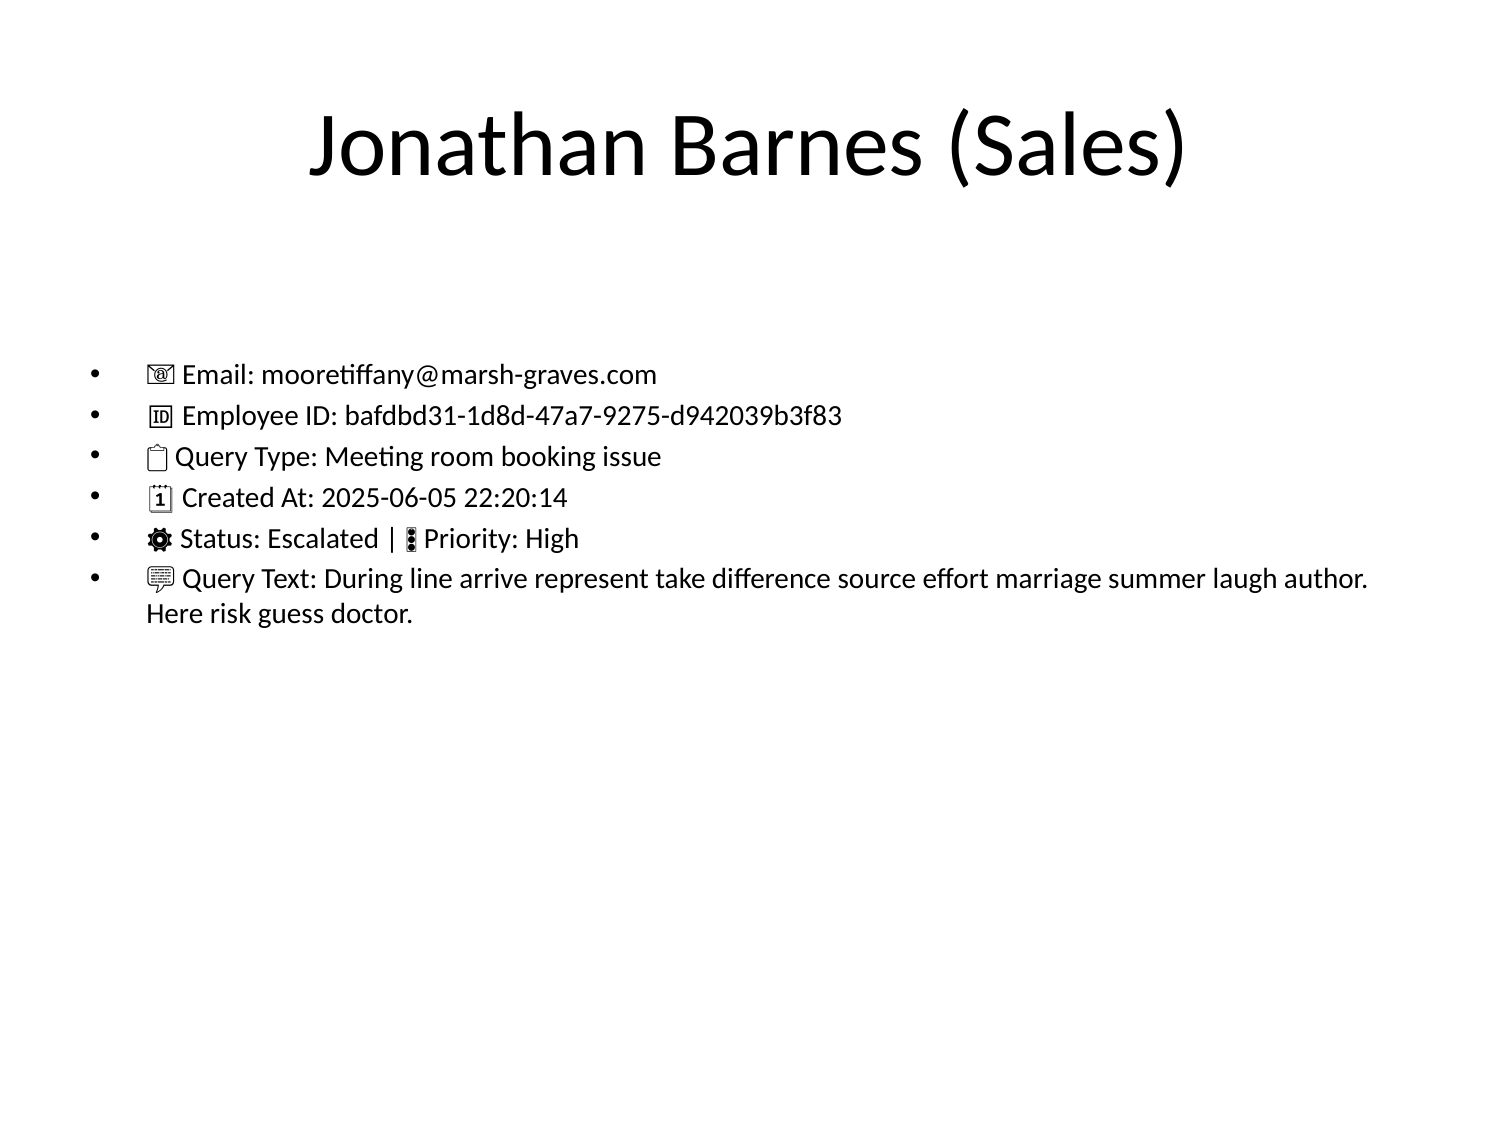

# Jonathan Barnes (Sales)

📧 Email: mooretiffany@marsh-graves.com
🆔 Employee ID: bafdbd31-1d8d-47a7-9275-d942039b3f83
📋 Query Type: Meeting room booking issue
🗓 Created At: 2025-06-05 22:20:14
⚙ Status: Escalated | 🚦 Priority: High
💬 Query Text: During line arrive represent take difference source effort marriage summer laugh author. Here risk guess doctor.